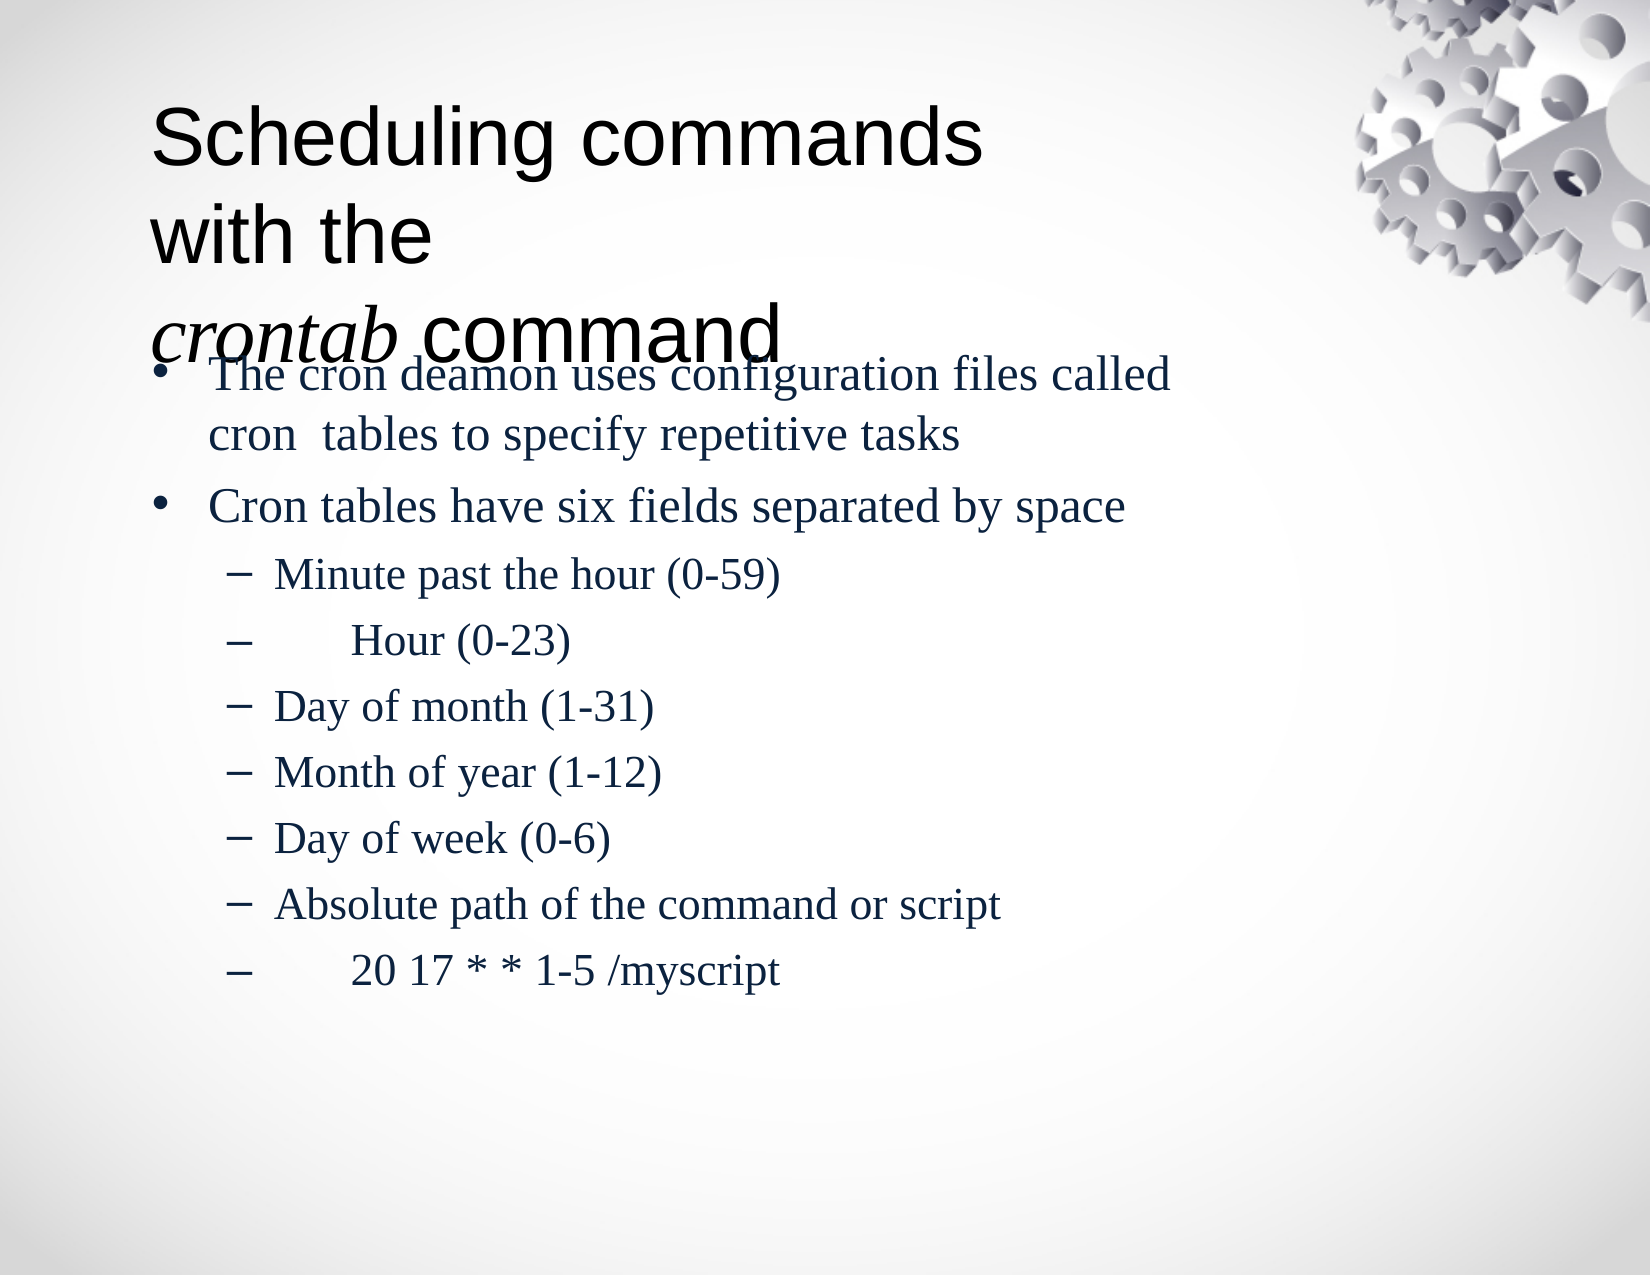

# Scheduling commands with the
crontab command
The cron deamon uses configuration files called cron  tables to specify repetitive tasks
Cron tables have six fields separated by space
Minute past the hour (0-59)
–	Hour (0-23)
Day of month (1-31)
Month of year (1-12)
Day of week (0-6)
Absolute path of the command or script
–	20 17 * * 1-5 /myscript